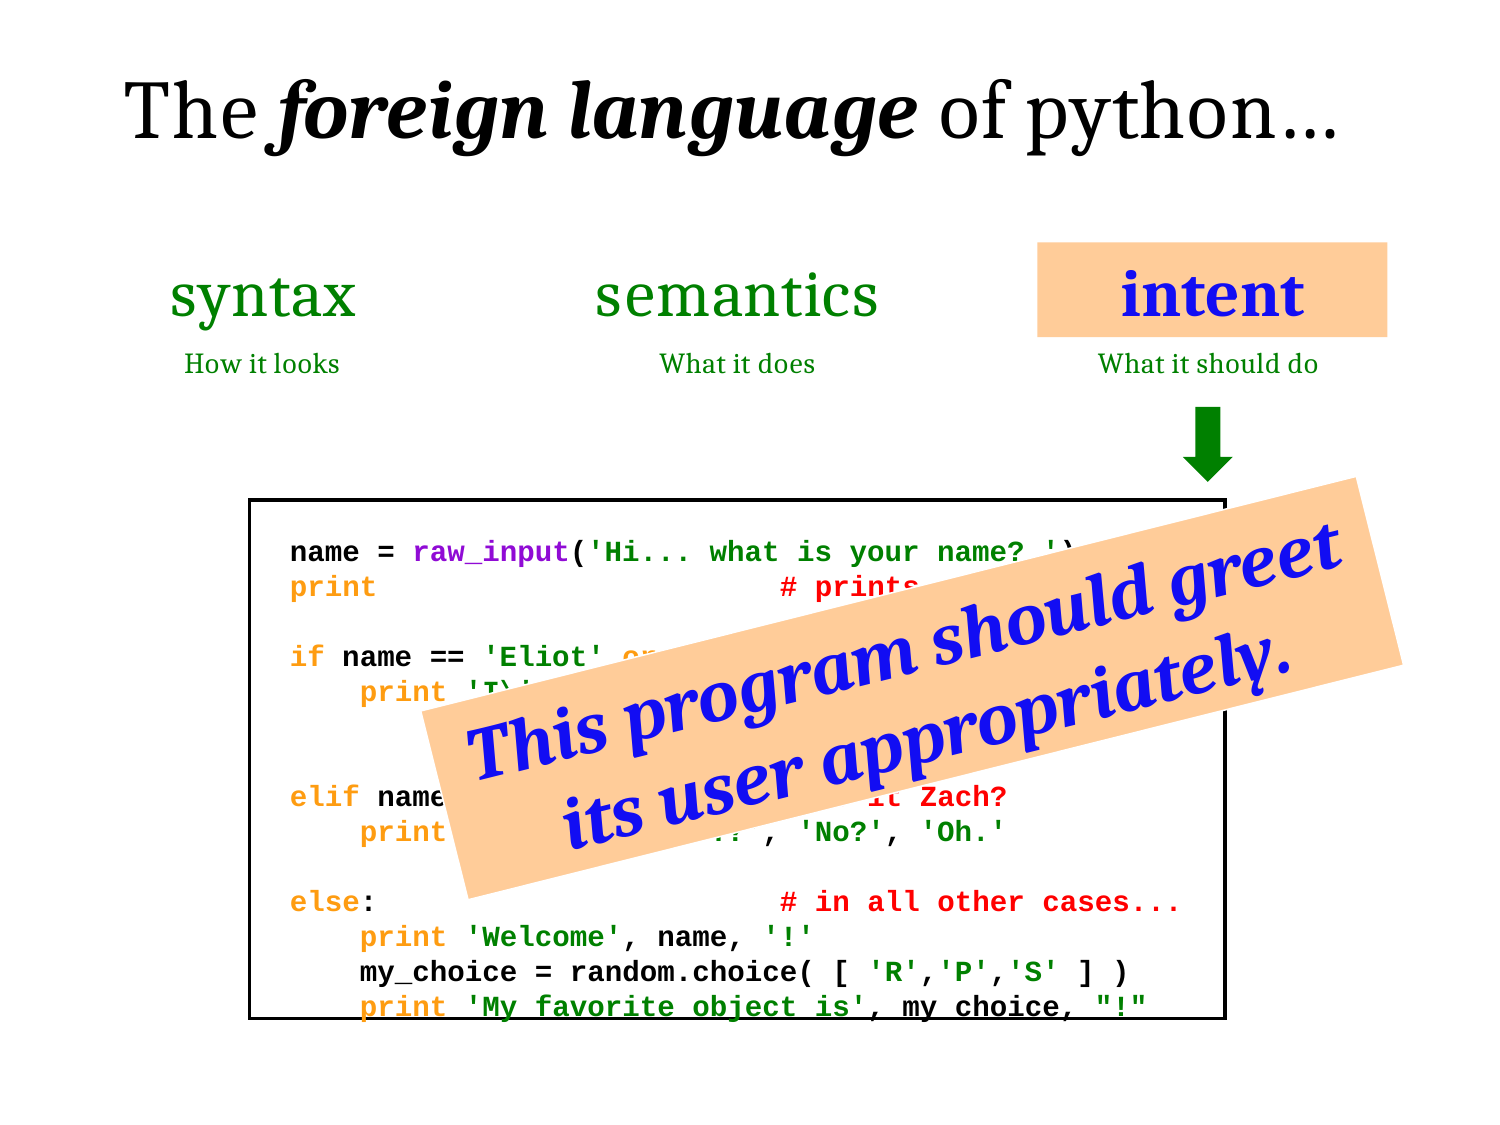

The foreign language of python…
syntax
semantics
intent
How it looks
What it does
What it should do

name = raw_input('Hi... what is your name? ')
print                       # prints a blank line

if name == 'Eliot' or name == 'Ran':
    print 'I\'m "offline." Try later.'

elif name == 'Zach':        # is it Zach?
    print 'Zach Quinto...?', 'No?', 'Oh.'

else:                       # in all other cases...
    print 'Welcome', name, '!'
    my_choice = random.choice( [ 'R','P','S' ] )
    print 'My favorite object is', my_choice, "!"
This program should greet its user appropriately.